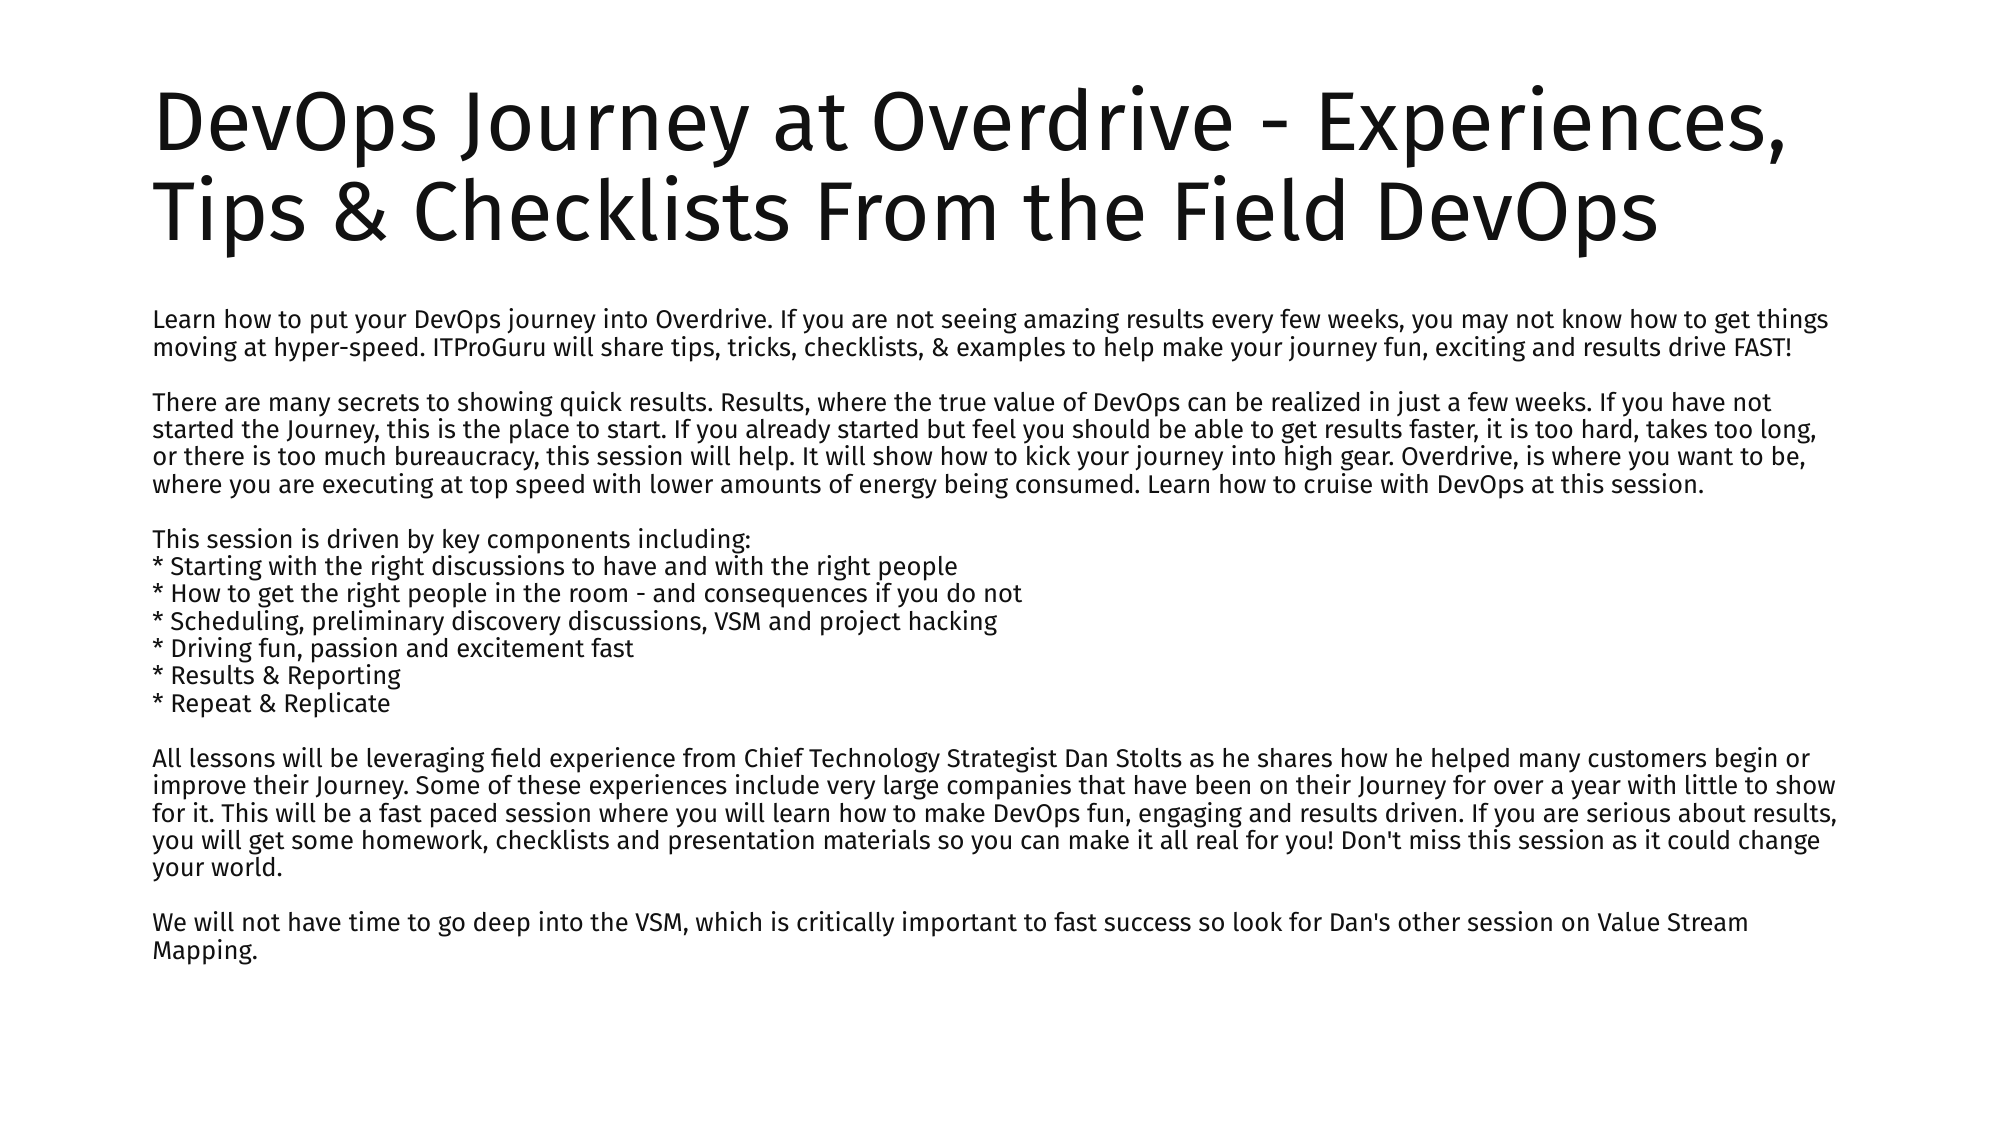

# DevOps Journey at Overdrive - Experiences, Tips & Checklists From the Field DevOps
Learn how to put your DevOps journey into Overdrive. If you are not seeing amazing results every few weeks, you may not know how to get things moving at hyper-speed. ITProGuru will share tips, tricks, checklists, & examples to help make your journey fun, exciting and results drive FAST!
There are many secrets to showing quick results. Results, where the true value of DevOps can be realized in just a few weeks. If you have not started the Journey, this is the place to start. If you already started but feel you should be able to get results faster, it is too hard, takes too long, or there is too much bureaucracy, this session will help. It will show how to kick your journey into high gear. Overdrive, is where you want to be, where you are executing at top speed with lower amounts of energy being consumed. Learn how to cruise with DevOps at this session. 
This session is driven by key components including:
* Starting with the right discussions to have and with the right people 
* How to get the right people in the room - and consequences if you do not 
* Scheduling, preliminary discovery discussions, VSM and project hacking 
* Driving fun, passion and excitement fast 
* Results & Reporting 
* Repeat & Replicate 
All lessons will be leveraging field experience from Chief Technology Strategist Dan Stolts as he shares how he helped many customers begin or improve their Journey. Some of these experiences include very large companies that have been on their Journey for over a year with little to show for it. This will be a fast paced session where you will learn how to make DevOps fun, engaging and results driven. If you are serious about results, you will get some homework, checklists and presentation materials so you can make it all real for you! Don't miss this session as it could change your world.
We will not have time to go deep into the VSM, which is critically important to fast success so look for Dan's other session on Value Stream Mapping.